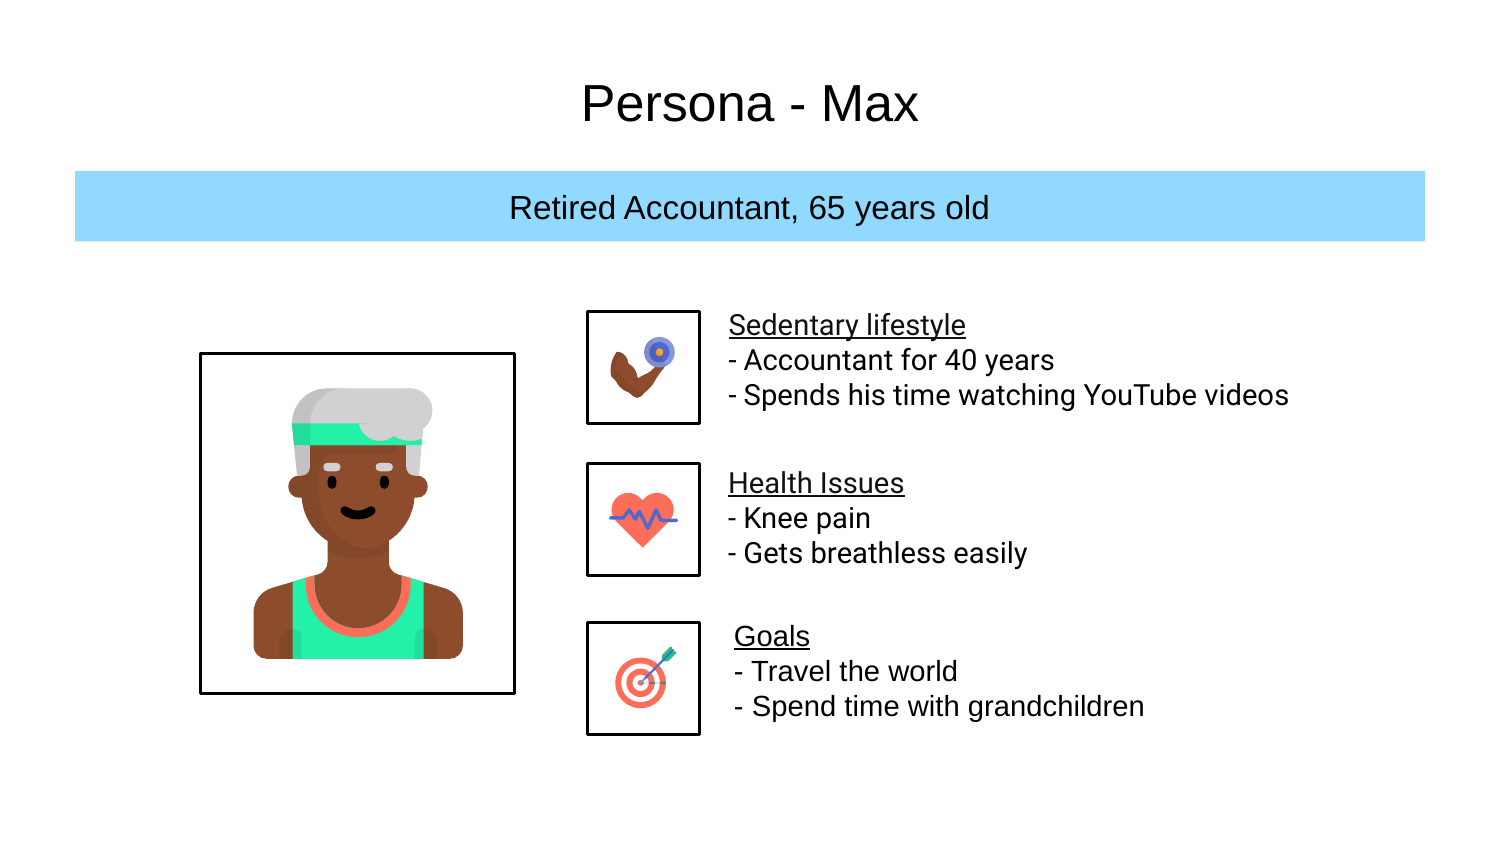

# Persona - Max

Retired Accountant, 65 years old
Sedentary lifestyle
- Accountant for 40 years
- Spends his time watching YouTube videos

Health Issues
- Knee pain
- Gets breathless easily

Goals
- Travel the world
- Spend time with grandchildren